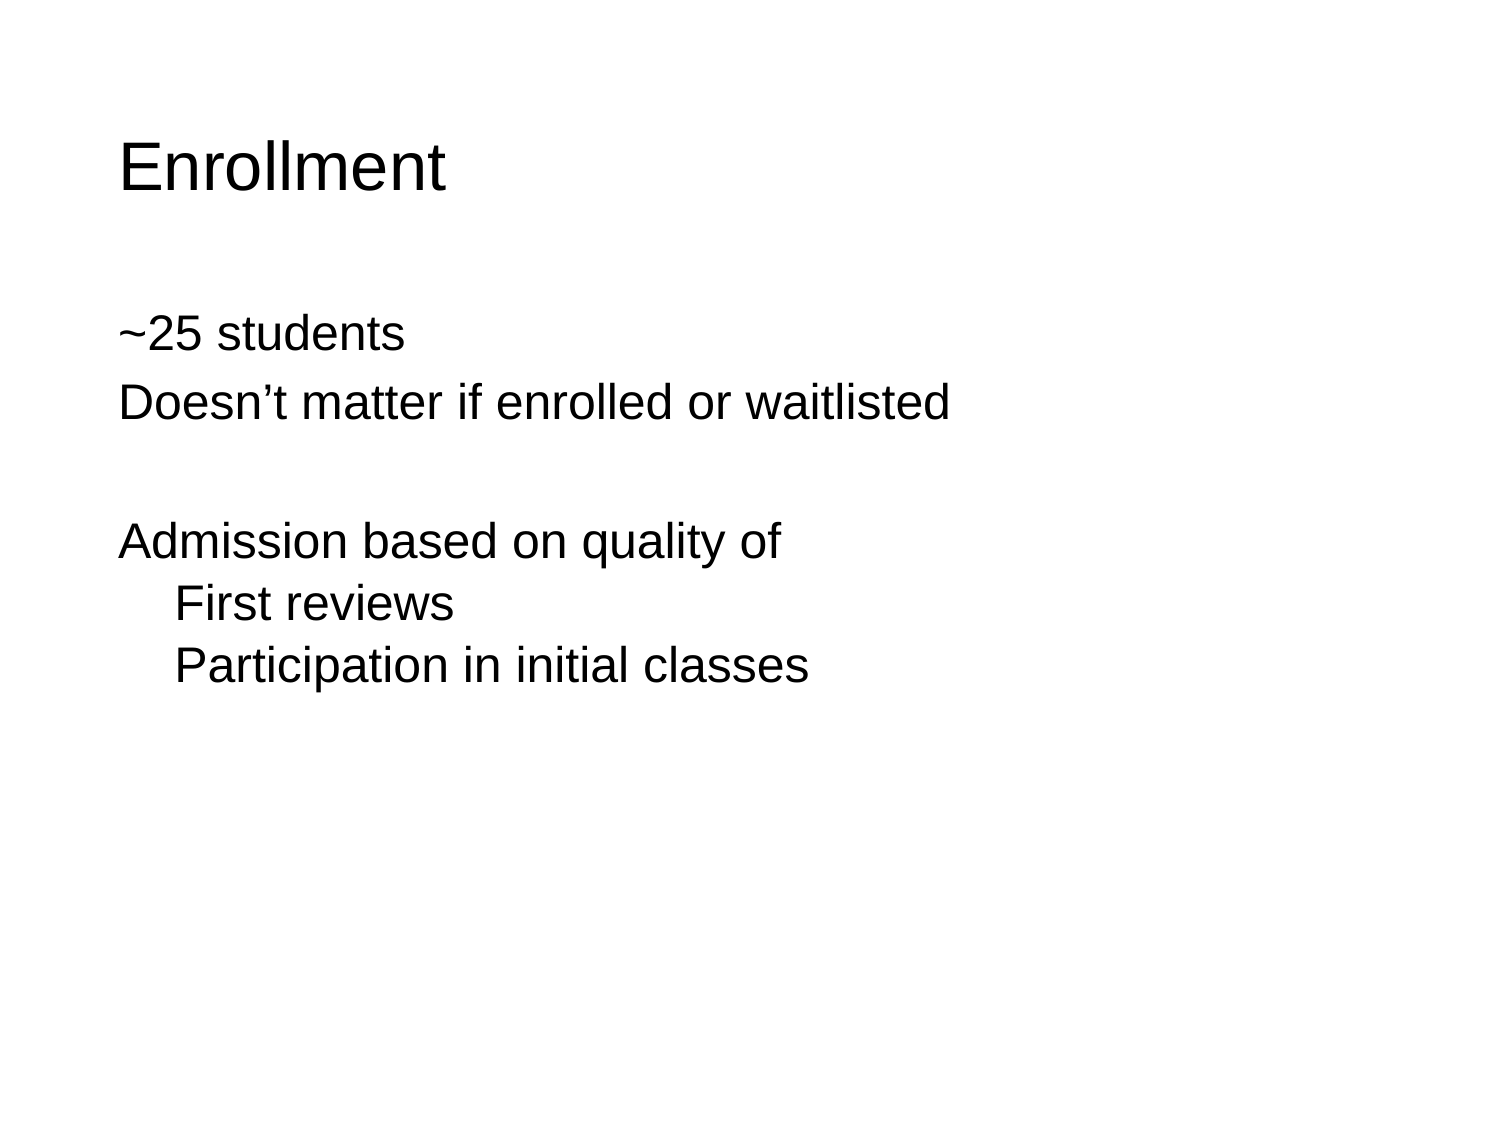

# Enrollment
~25 students
Doesn’t matter if enrolled or waitlisted

Admission based on quality of
First reviews
Participation in initial classes